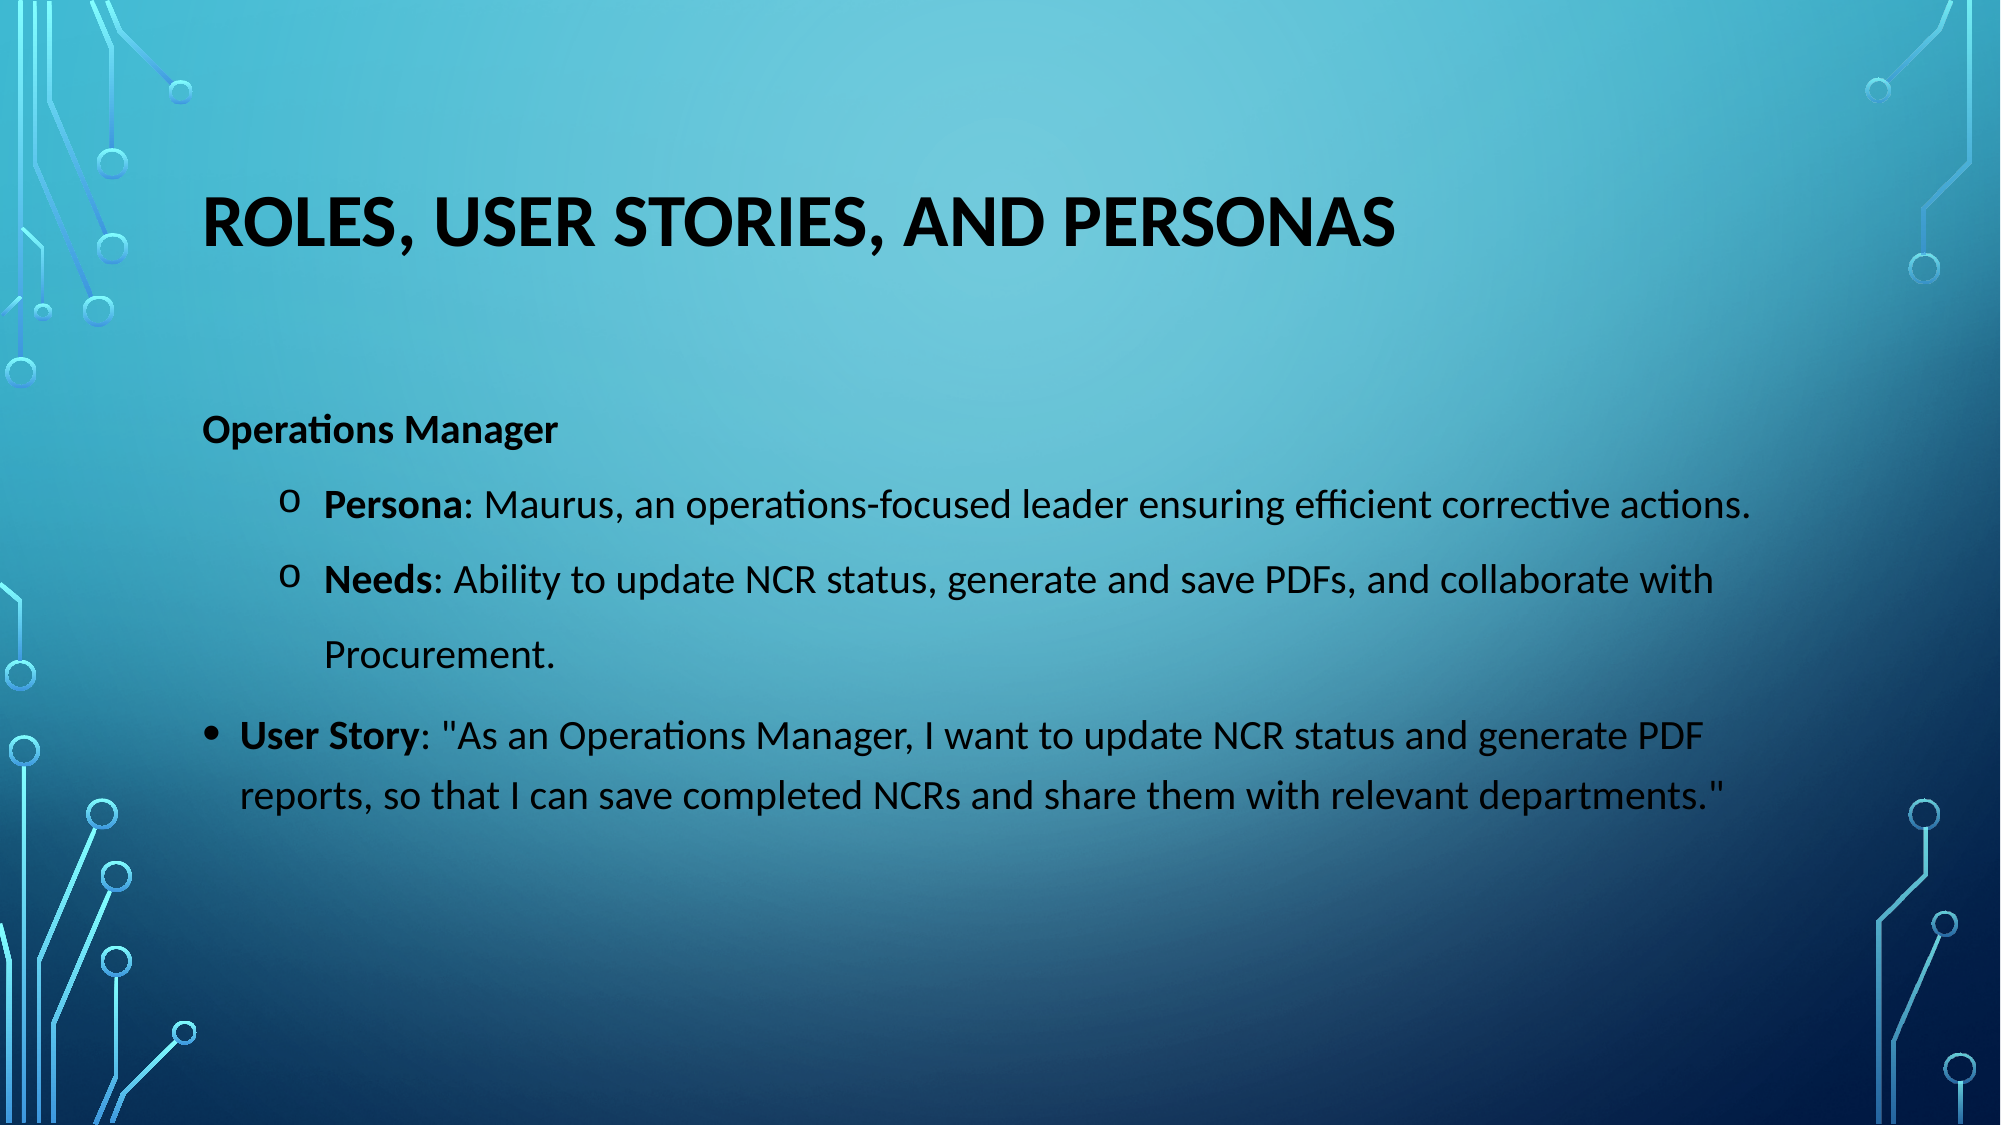

# ROLES, USER STORIES, AND PERSONAS
Operations Manager
Persona: Maurus, an operations-focused leader ensuring efficient corrective actions.
Needs: Ability to update NCR status, generate and save PDFs, and collaborate with Procurement.
User Story: "As an Operations Manager, I want to update NCR status and generate PDF reports, so that I can save completed NCRs and share them with relevant departments."